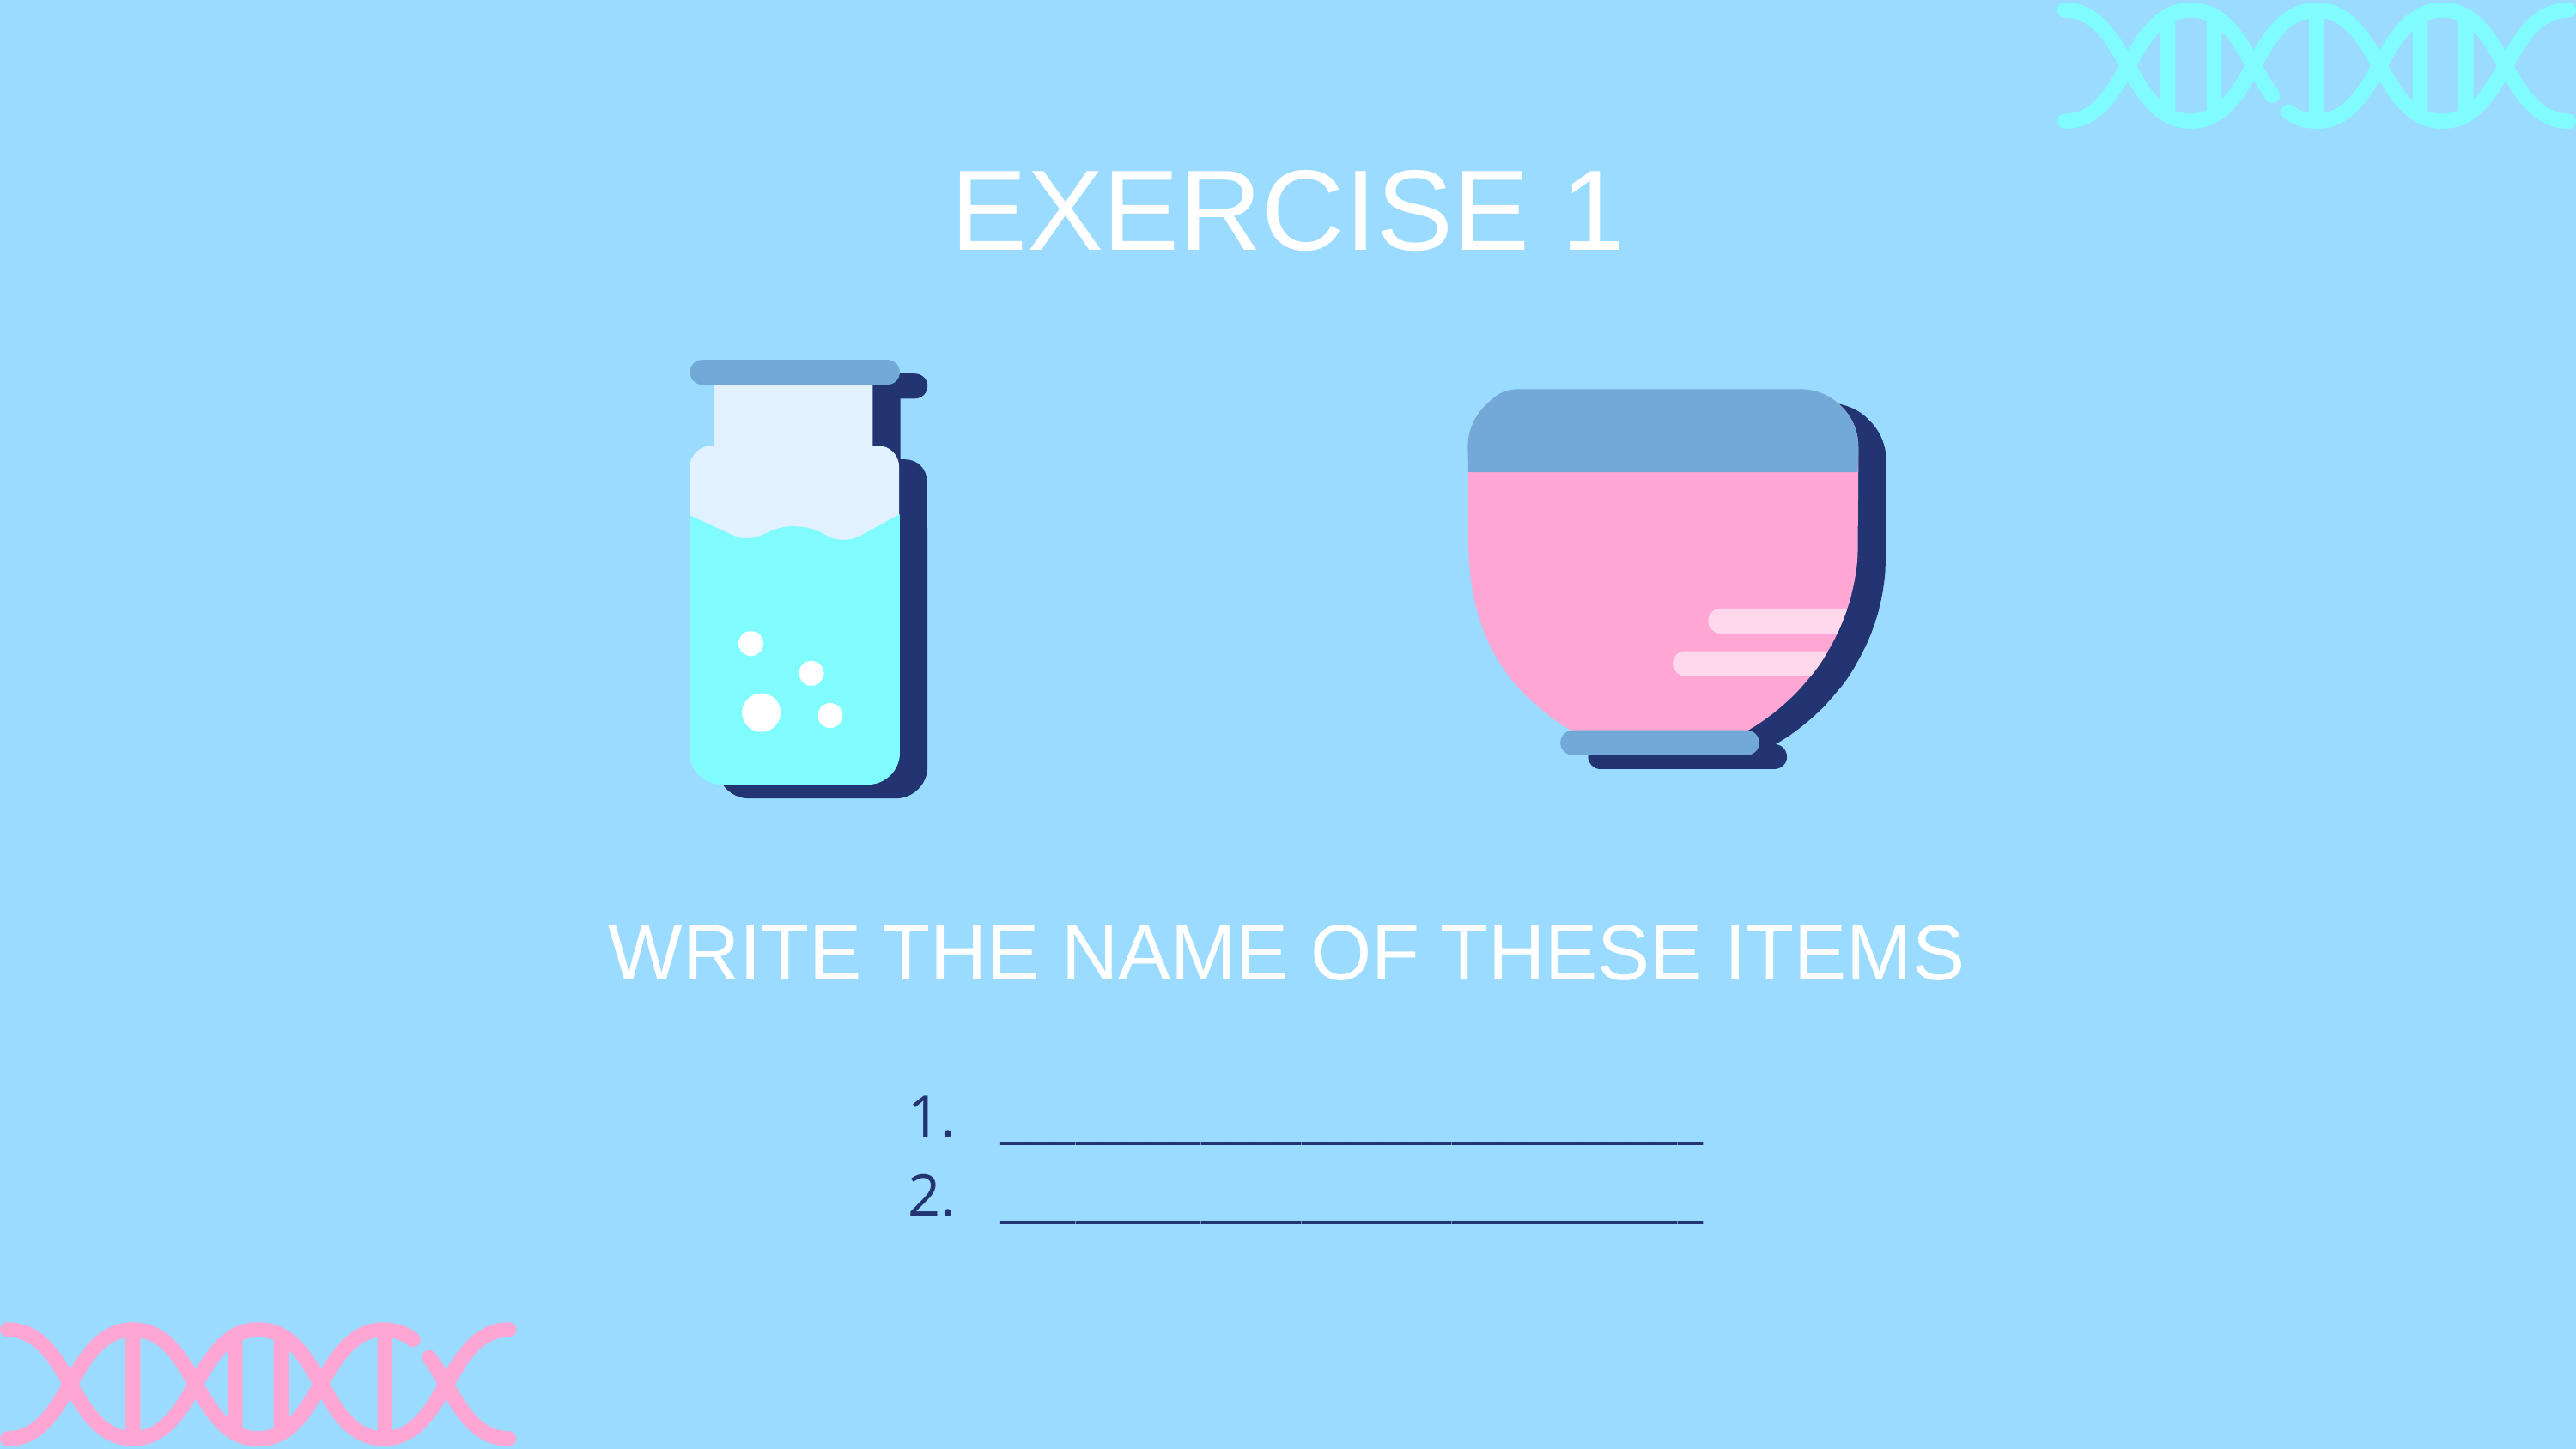

# EXERCISE 1

WRITE THE NAME OF THESE ITEMS
____________________________
____________________________